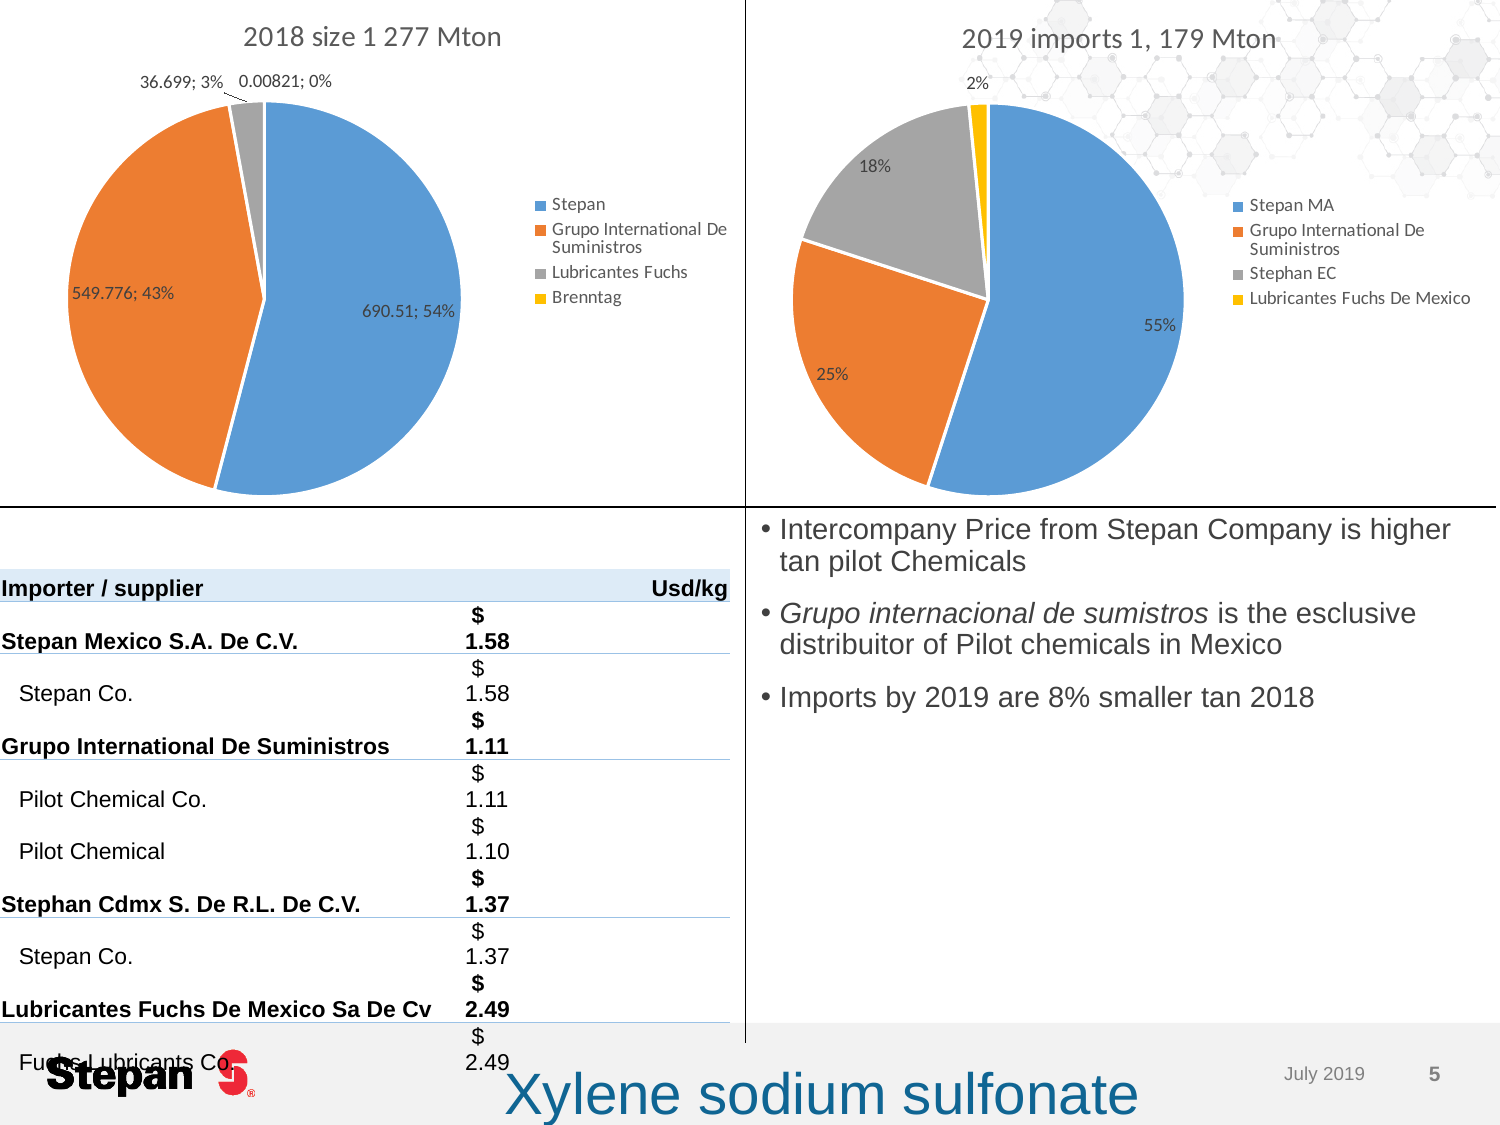

### Chart: 2019 imports 1, 179 Mton

| Category |  |
|---|---|
| Stepan MA | 648.5660400000002 |
| Grupo International De Suministros | 294.91200000000003 |
| Stephan EC | 216.93774999999997 |
| Lubricantes Fuchs De Mexico | 18.644 |

### Chart: 2018 size 1 277 Mton

| Category |  |
|---|---|
| Stepan | 690.51 |
| Grupo International De Suministros | 549.7760000000001 |
| Lubricantes Fuchs | 36.699 |
| Brenntag  | 0.00821 |
Intercompany Price from Stepan Company is higher tan pilot Chemicals
Grupo internacional de sumistros is the esclusive distribuitor of Pilot chemicals in Mexico
Imports by 2019 are 8% smaller tan 2018
| Importer / supplier | Usd/kg |
| --- | --- |
| Stepan Mexico S.A. De C.V. | $ 1.58 |
| Stepan Co. | $ 1.58 |
| Grupo International De Suministros | $ 1.11 |
| Pilot Chemical Co. | $ 1.11 |
| Pilot Chemical | $ 1.10 |
| Stephan Cdmx S. De R.L. De C.V. | $ 1.37 |
| Stepan Co. | $ 1.37 |
| Lubricantes Fuchs De Mexico Sa De Cv | $ 2.49 |
| Fuchs Lubricants Co. | $ 2.49 |
July 2019
5
Xylene sodium sulfonate